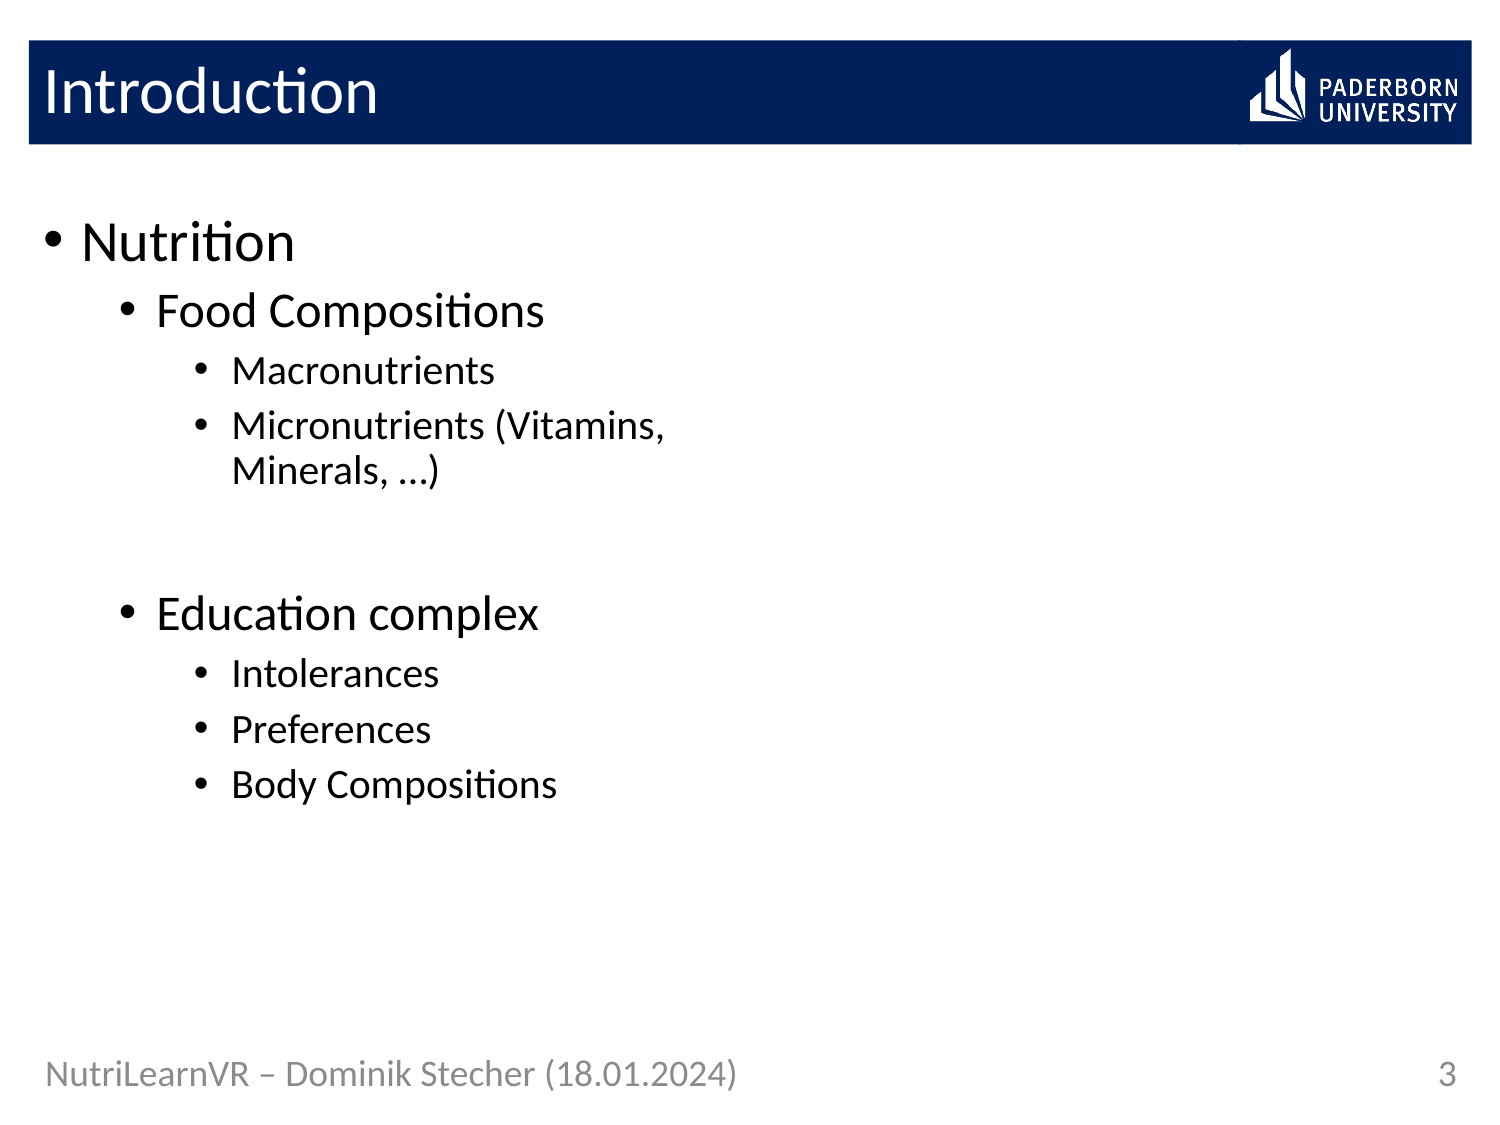

# Introduction
Nutrition
Food Compositions
Macronutrients
Micronutrients (Vitamins, Minerals, …)

Education complex
Intolerances
Preferences
Body Compositions

3